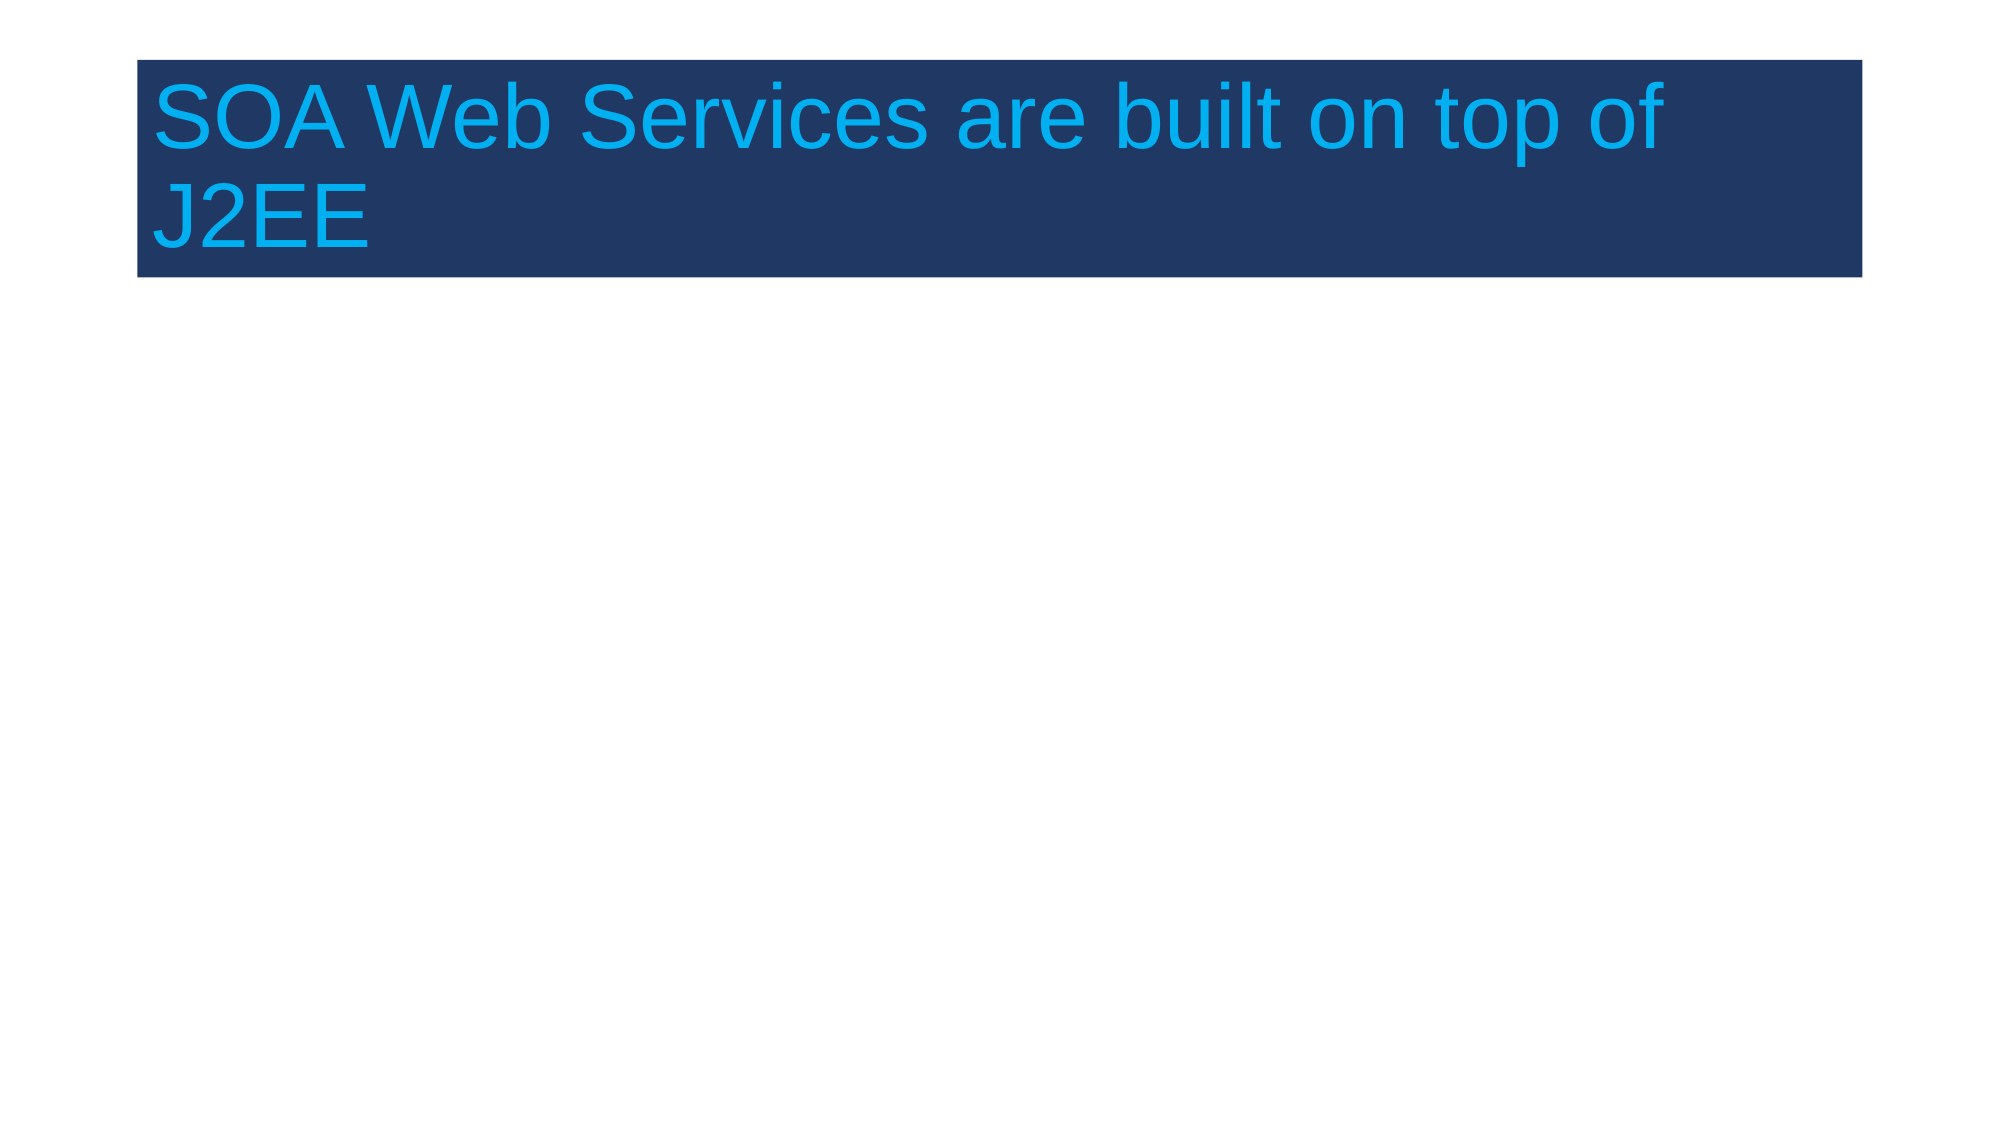

# SOA Web Services are built on top of J2EE